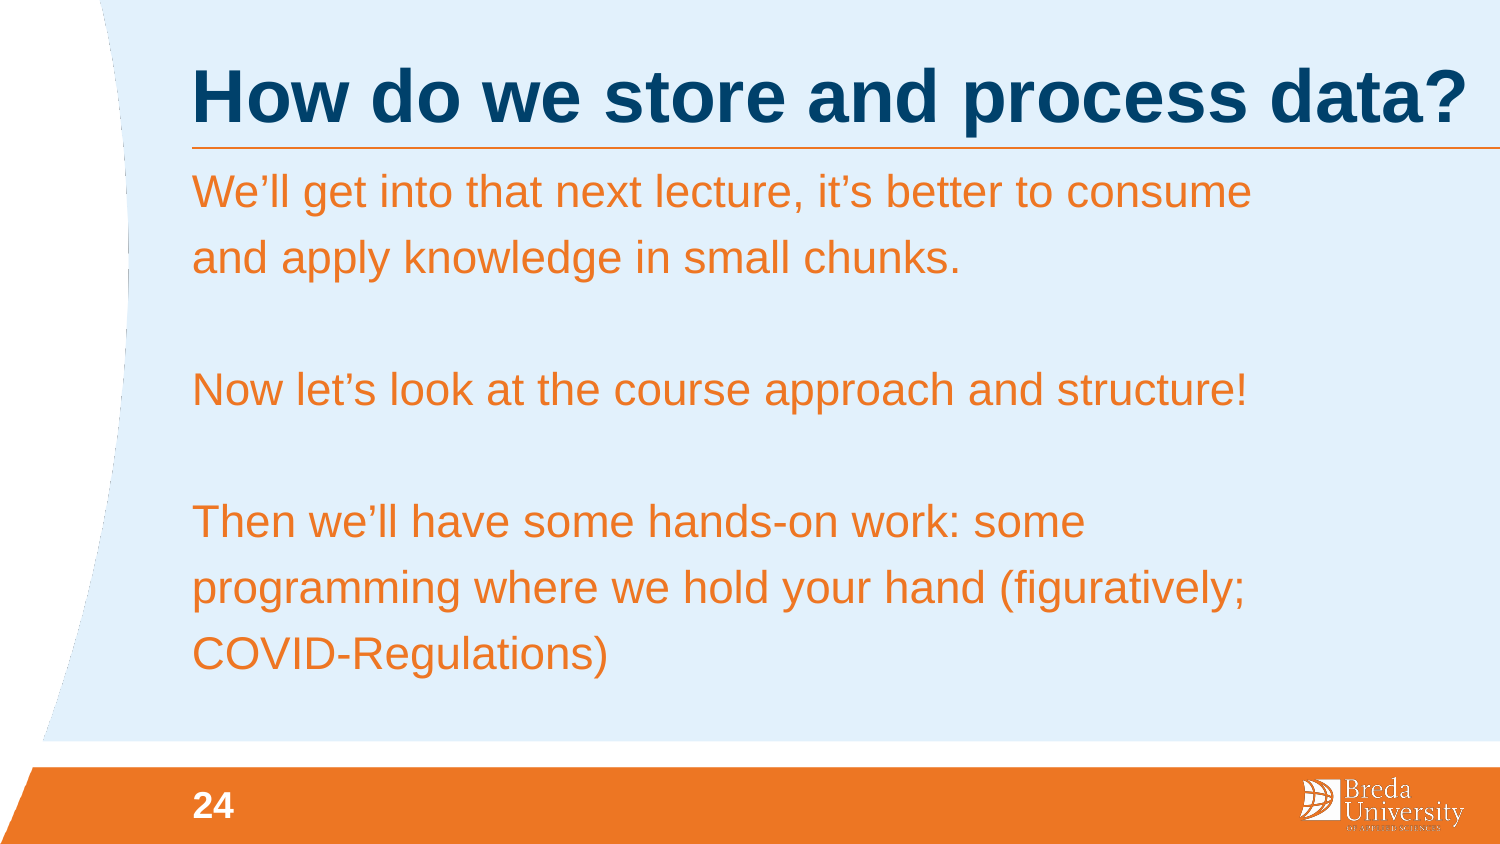

# How do we store and process data?
We’ll get into that next lecture, it’s better to consume and apply knowledge in small chunks.

Now let’s look at the course approach and structure!

Then we’ll have some hands-on work: some programming where we hold your hand (figuratively; COVID-Regulations)
24